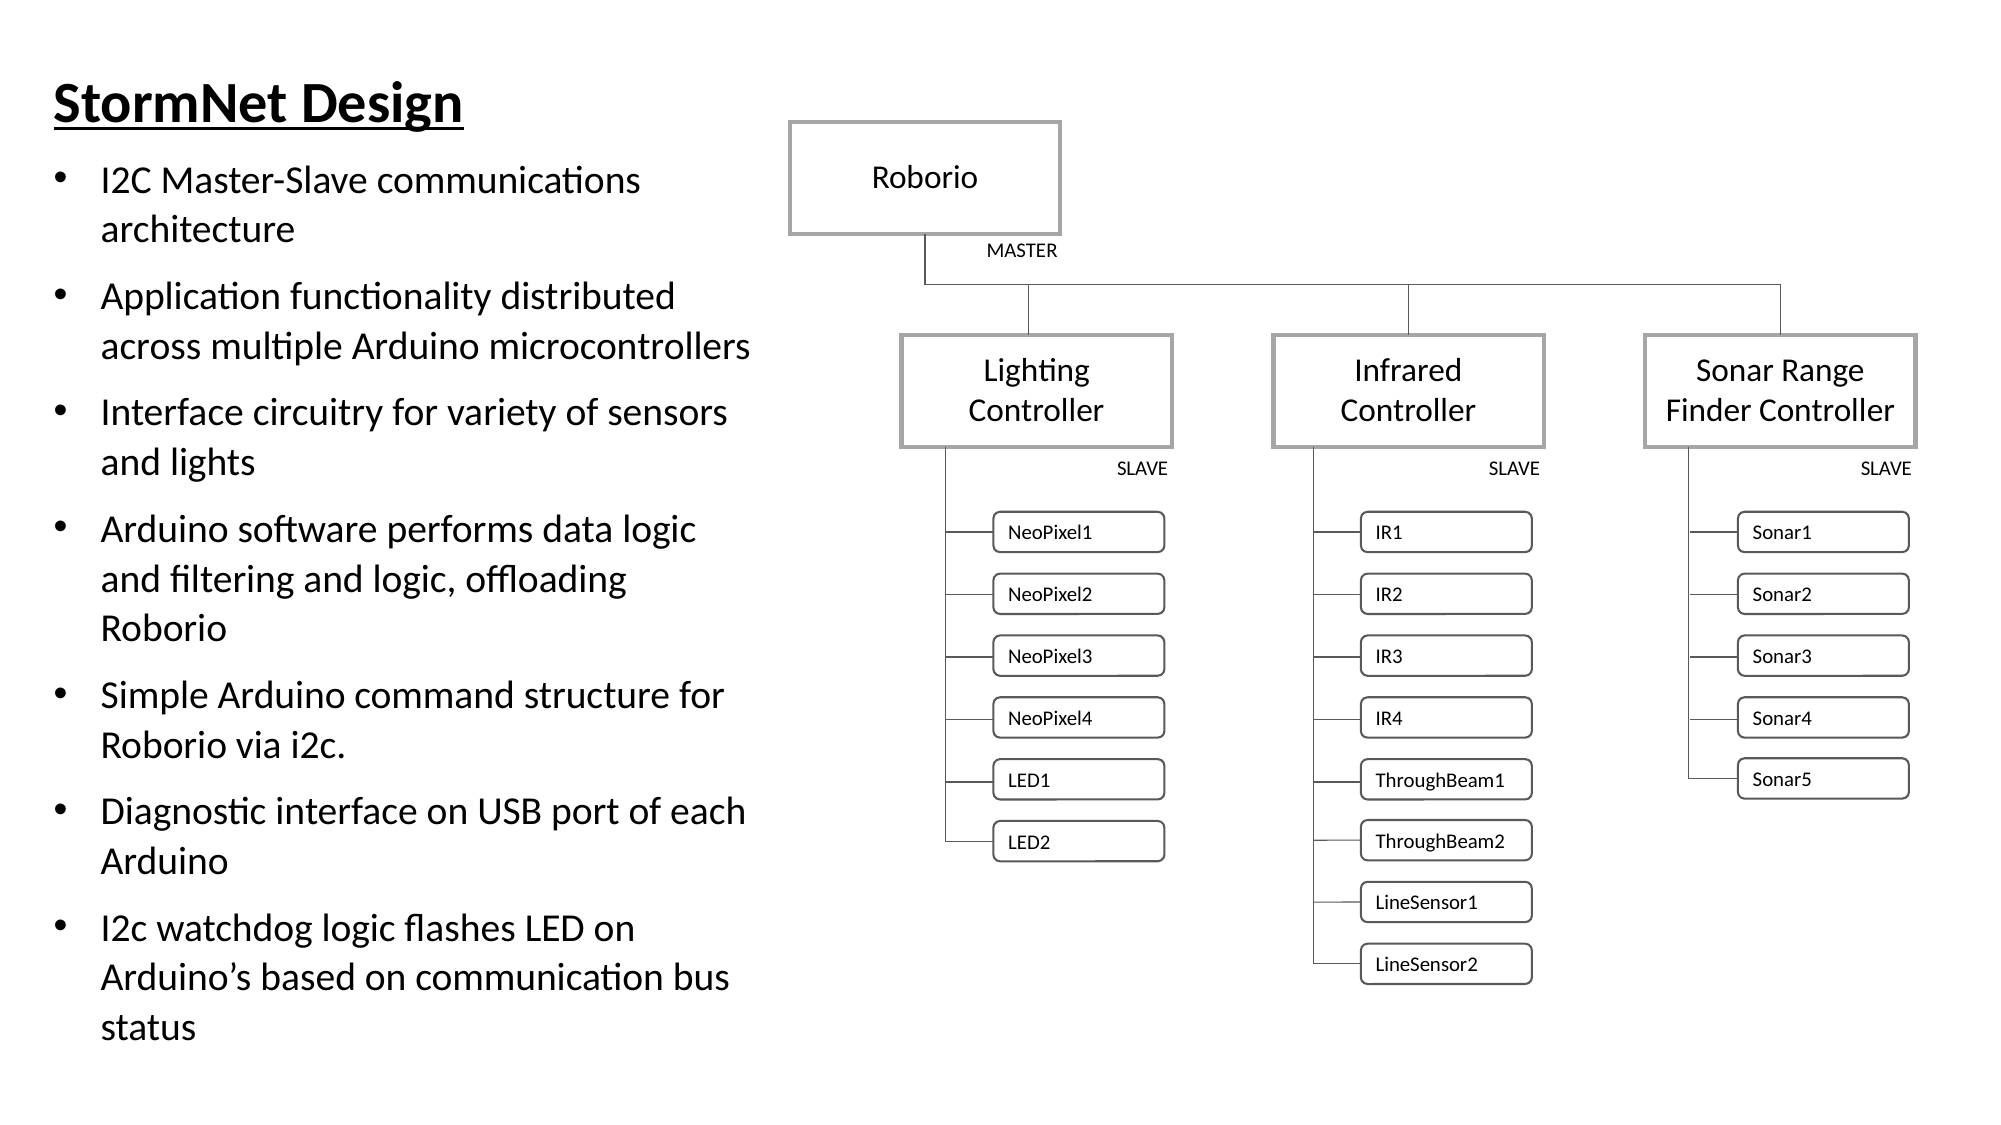

StormNet Design
I2C Master-Slave communications architecture
Application functionality distributed across multiple Arduino microcontrollers
Interface circuitry for variety of sensors and lights
Arduino software performs data logic and filtering and logic, offloading Roborio
Simple Arduino command structure for Roborio via i2c.
Diagnostic interface on USB port of each Arduino
I2c watchdog logic flashes LED on Arduino’s based on communication bus status

Roborio
MASTER

Lighting Controller
Infrared Controller
Sonar Range Finder Controller
SLAVE
SLAVE
SLAVE
Sonar1

NeoPixel1

IR1

Sonar2

NeoPixel2

IR2

Sonar3

NeoPixel3

IR3

Sonar4

NeoPixel4

IR4

Sonar5

LED1

ThroughBeam1

ThroughBeam2

LED2

LineSensor1

LineSensor2